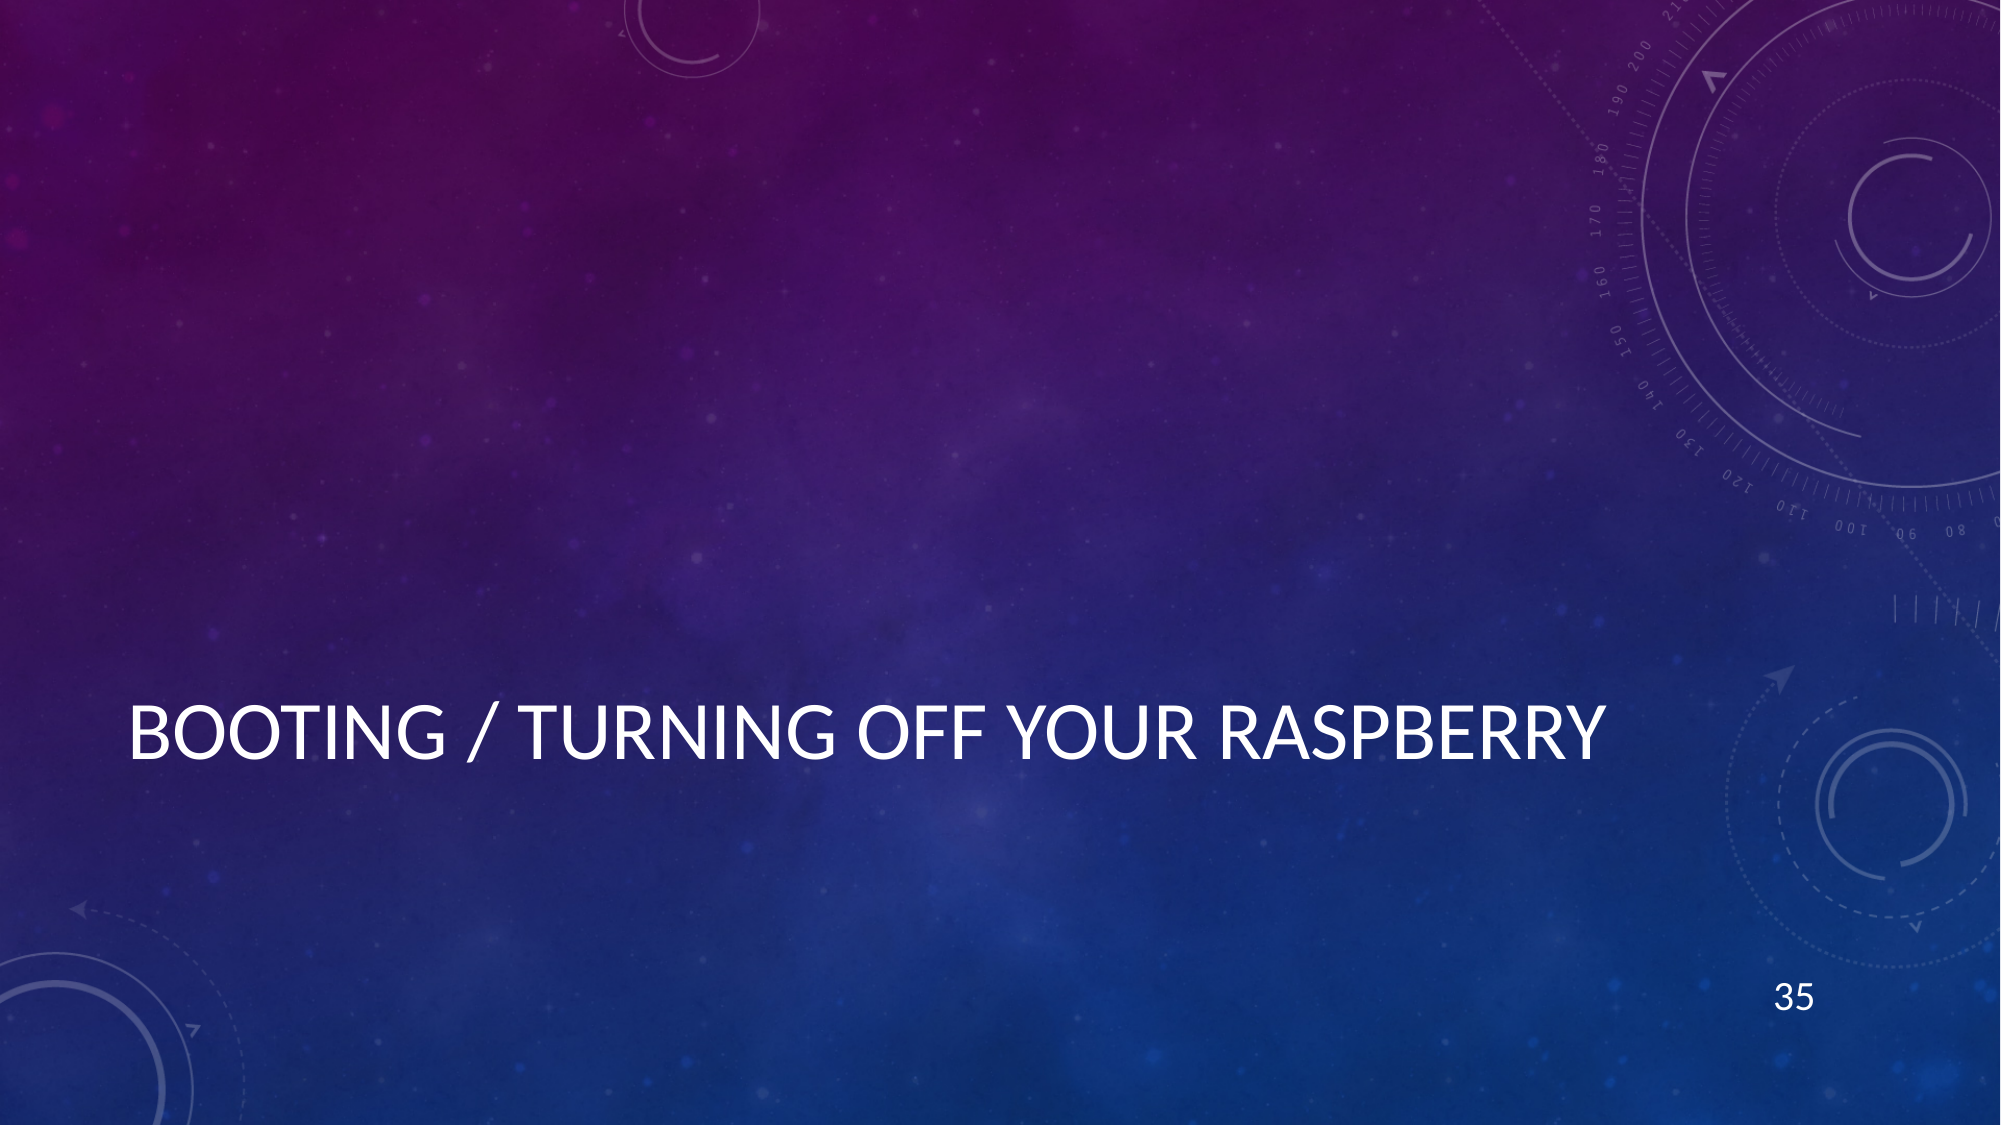

# Booting / Turning off your raspberry

35